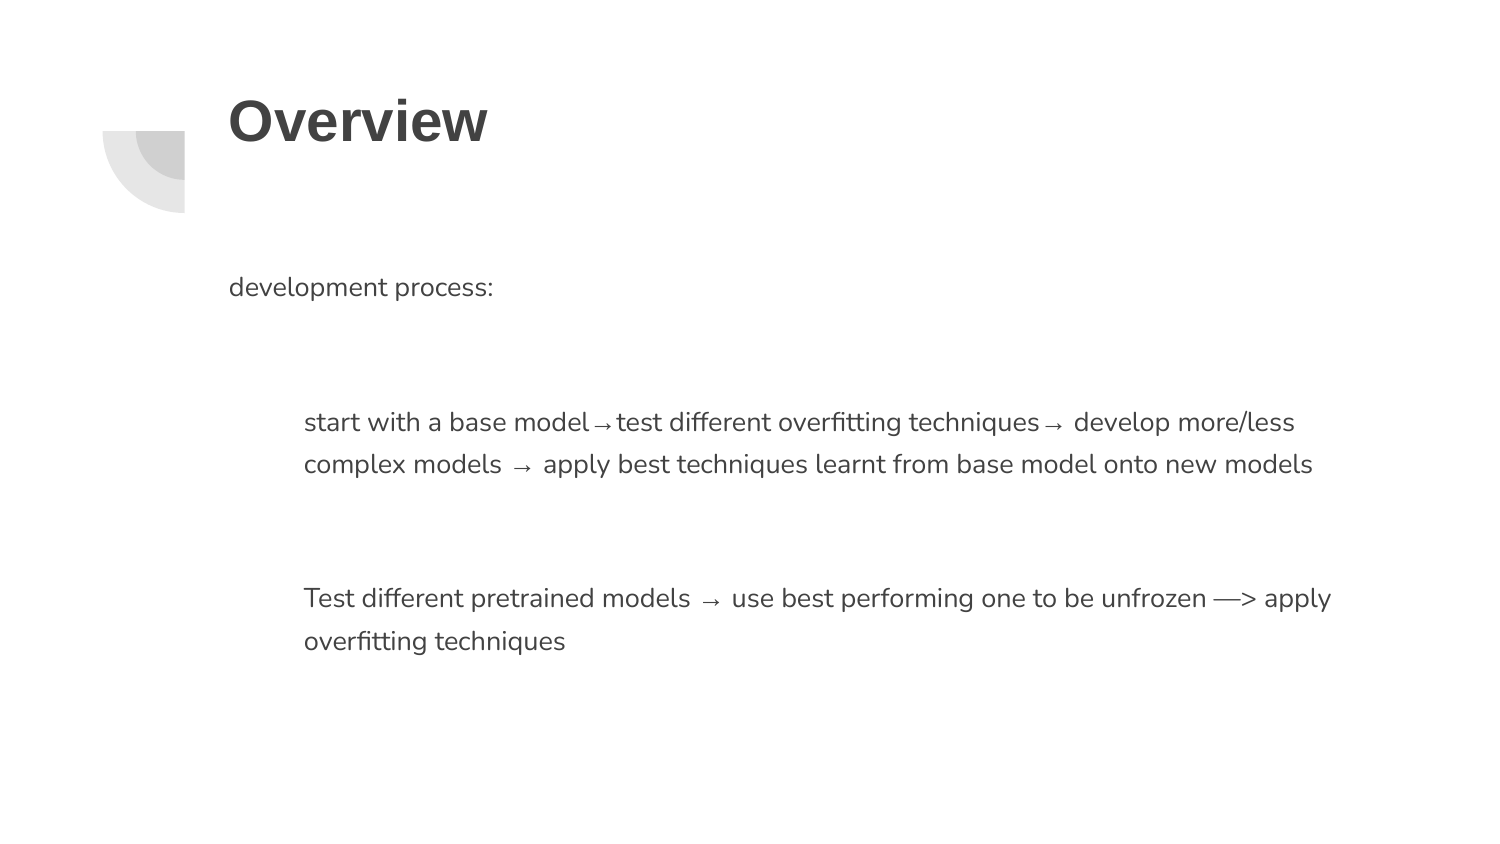

# Overview
development process:

start with a base model→test different overfitting techniques→ develop more/less complex models → apply best techniques learnt from base model onto new models

Test different pretrained models → use best performing one to be unfrozen —> apply overfitting techniques